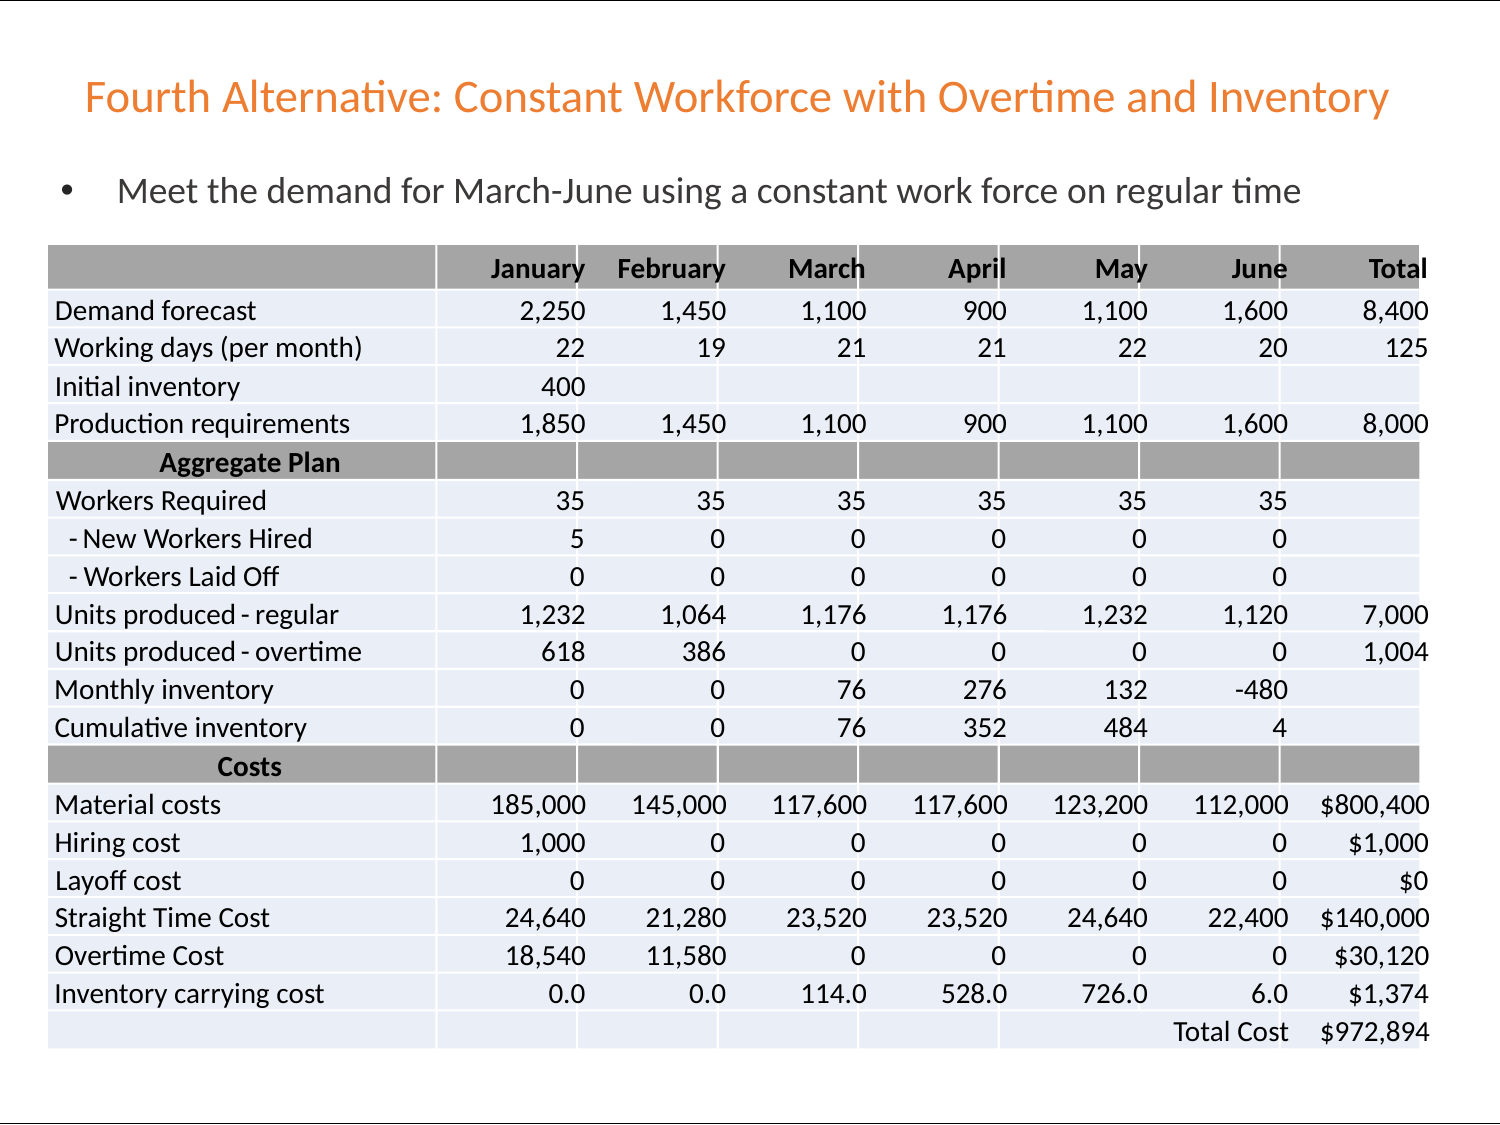

# Fourth Alternative: Constant Workforce with Overtime and Inventory
Meet the demand for March-June using a constant work force on regular time

January
February

March
April
May
June
Total
Demand forecast
2,250
1,450
1,100
900
1,100
1,600
8,400
Working days (per month)
22
19
21
21
22
20
125
Initial inventory
400
Production requirements
1,850
1,450
1,100
900
1,100
1,600
8,000
Aggregate Plan
Workers Required
35
35
35
35
35
35
-
New Workers Hired
5
0
0
0
0
0
0
0
0
0
0
0
-
Workers Laid Off
Units produced
-
regular
1,232
1,064
1,176
1,176
1,232
1,120
7,000
Units produced
-
overtime
618
386
0
0
0
0
1,004
Monthly inventory
0
0
76
276
132
-
480
Cumulative inventory
0
0
76
352
484
4
Costs
Material costs
185,000
145,000
117,600
117,600
123,200
112,000
$800,400
1,000
0
0
0
0
0
$1,000
0
0
0
0
0
0
$0
24,640
21,280
23,520
23,520
24,640
22,400
$140,000
18,540
11,580
0
0
0
0
$30,120
0.0
0.0
114.0
528.0
726.0
6.0
$1,374
Hiring cost
Layoff cost
Straight Time Cost
Overtime Cost
Inventory carrying cost
Total Cost
$972,894